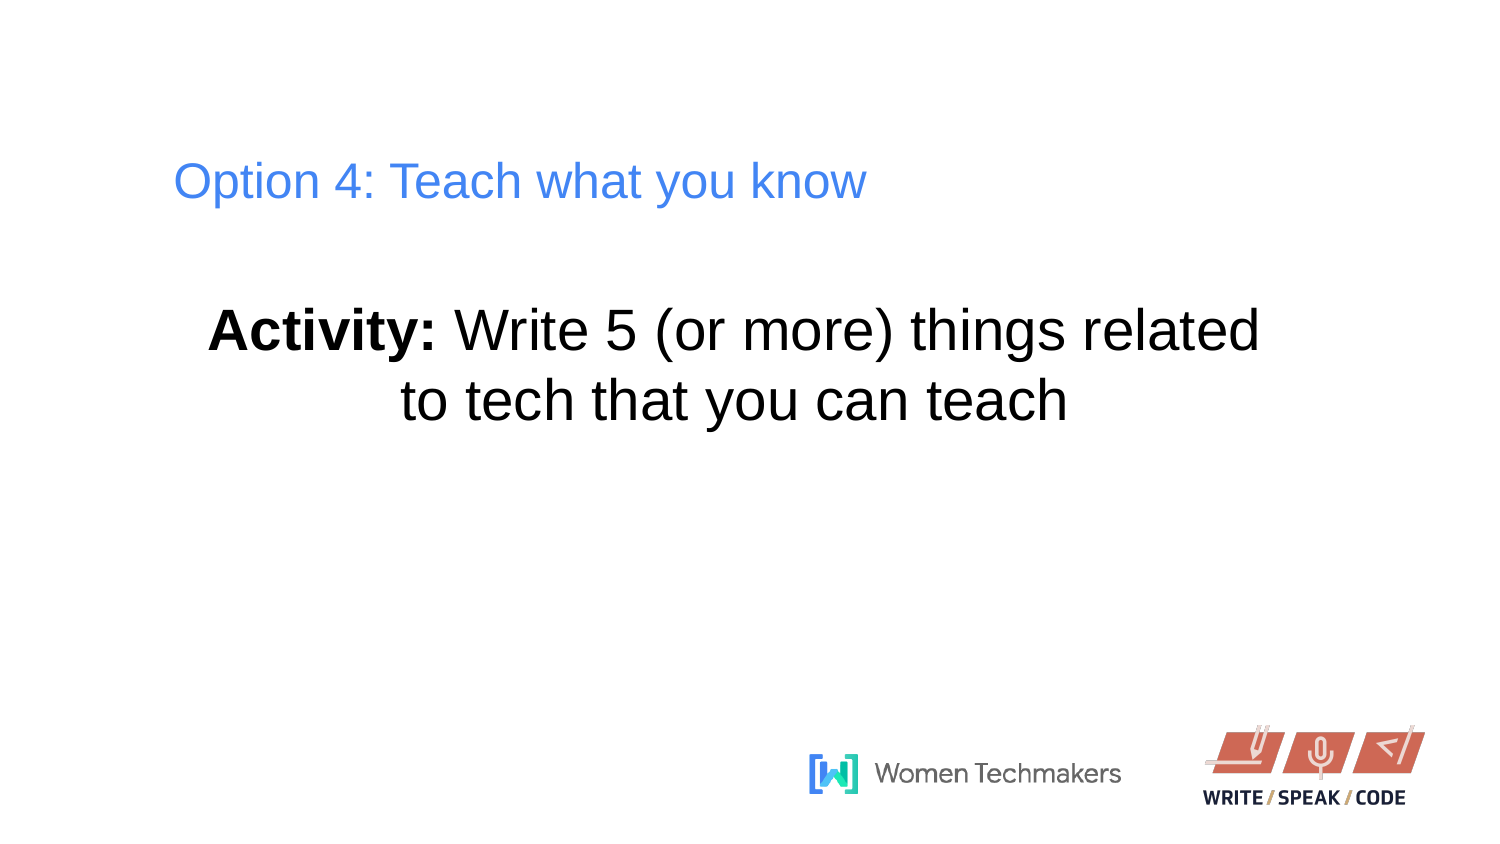

Option 4: Teach what you know
Activity: Write 5 (or more) things related to tech that you can teach